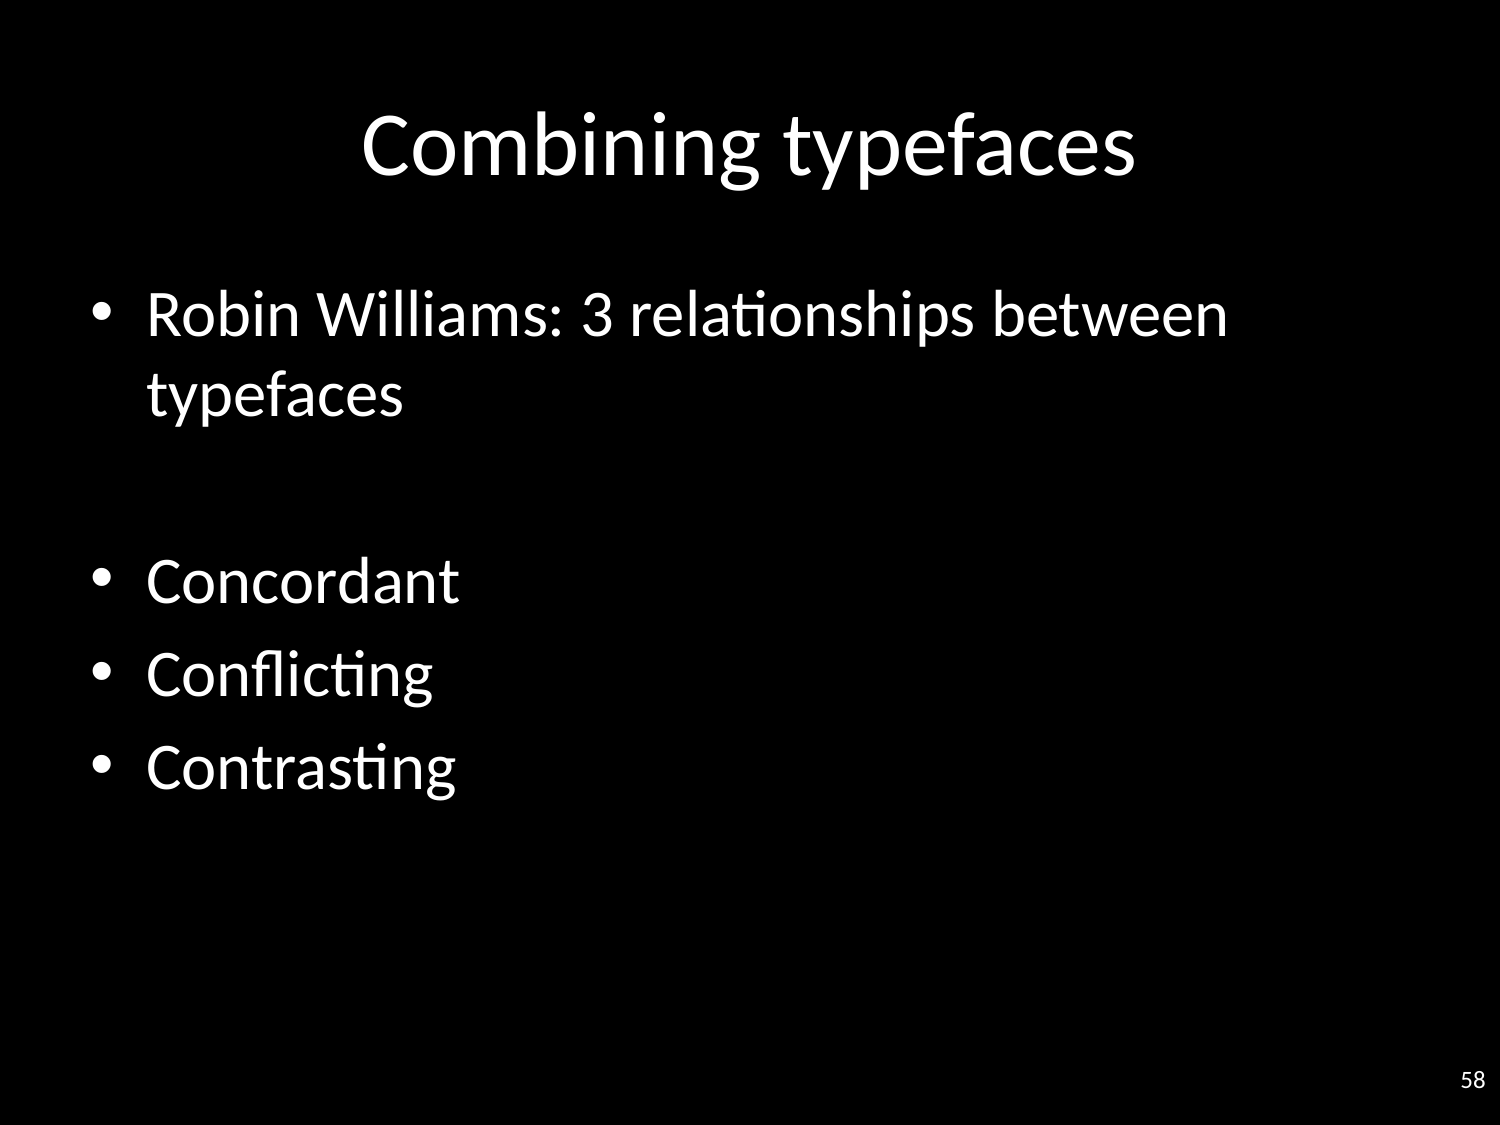

# Combining typefaces
Robin Williams: 3 relationships between typefaces

Concordant
Conflicting
Contrasting
58